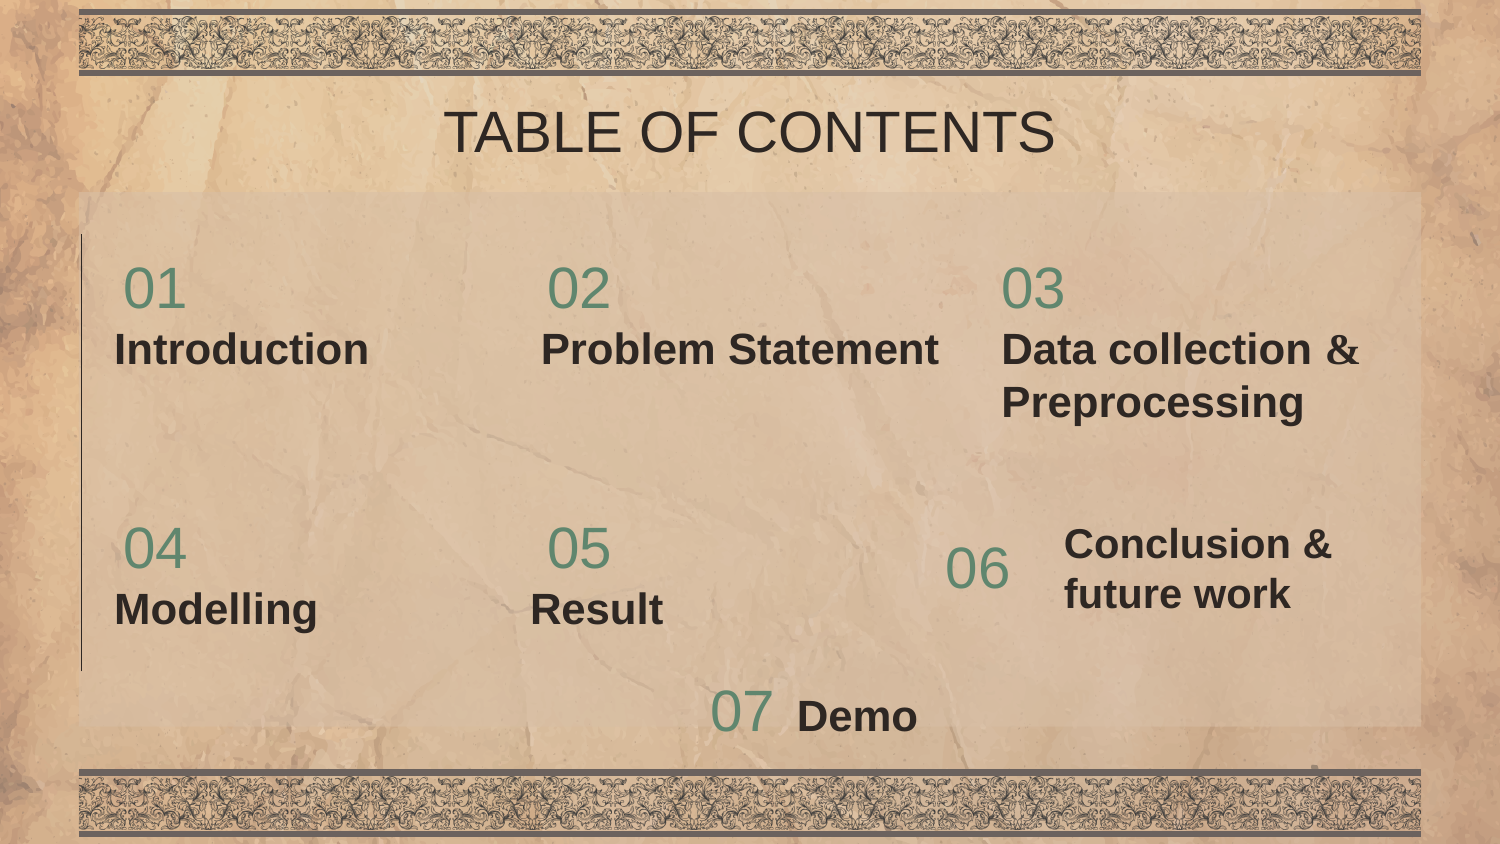

# TABLE OF CONTENTS
01
02
03
Introduction
Problem Statement
Data collection & Preprocessing
04
05
Conclusion & future work
06
Modelling
Result
07
Demo